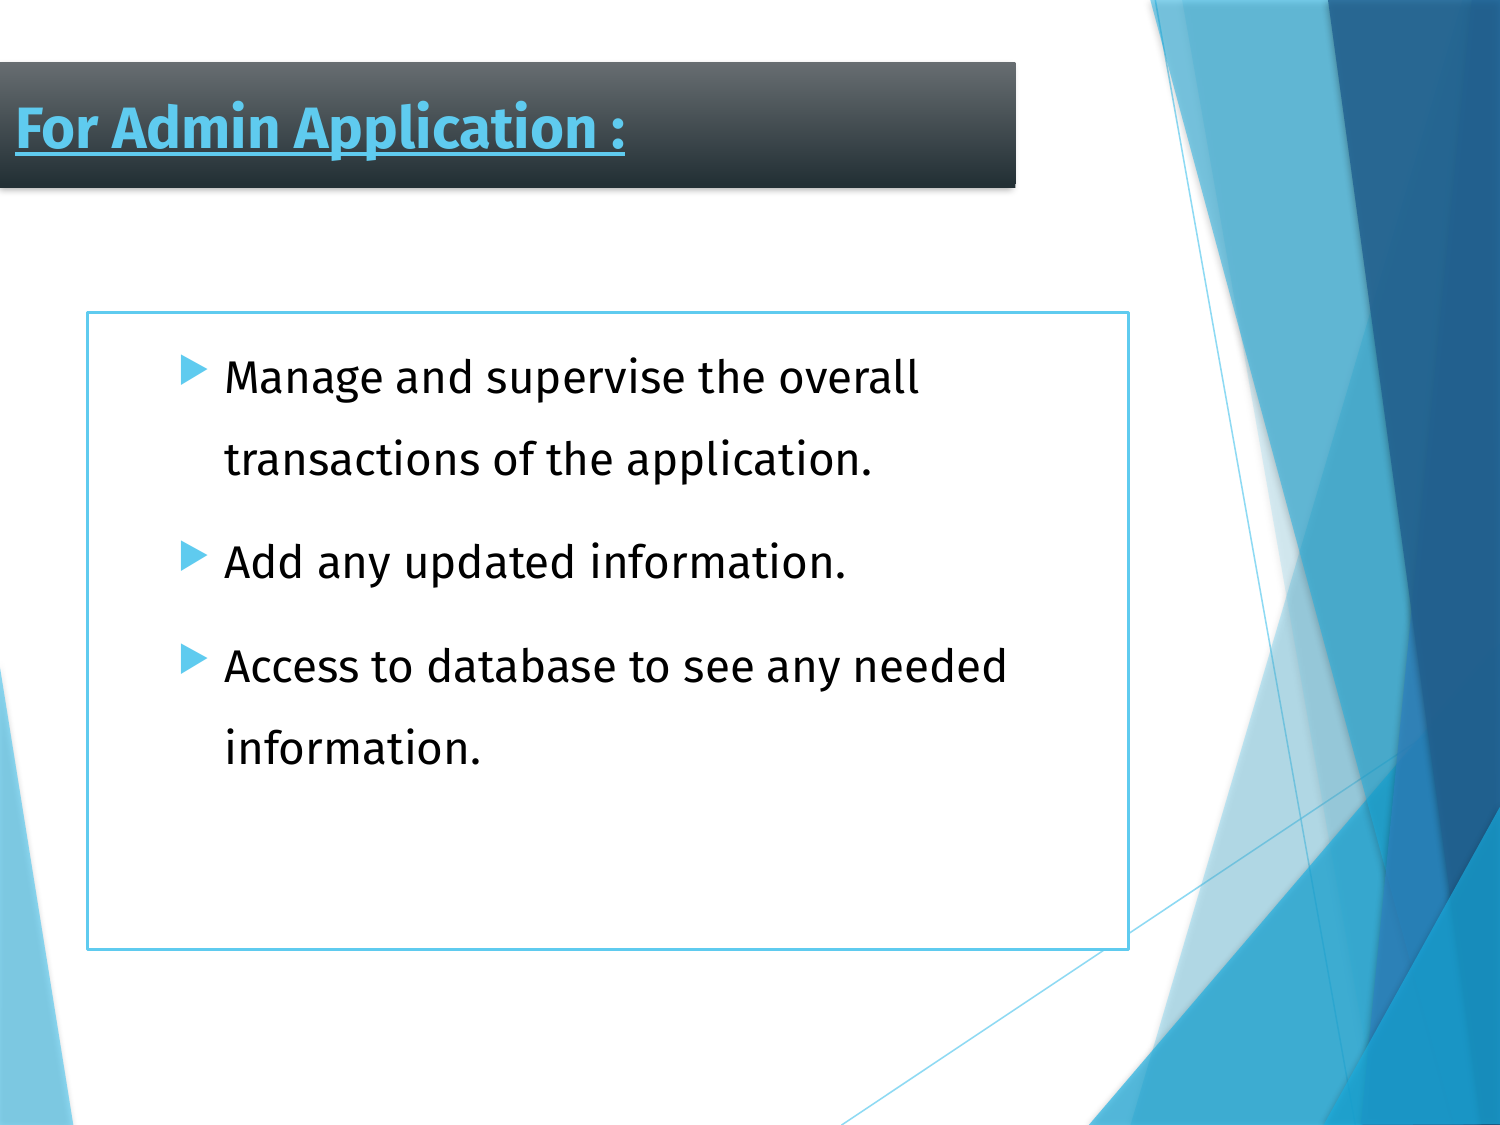

For Admin Application :
Manage and supervise the overall transactions of the application.
Add any updated information.
Access to database to see any needed information.